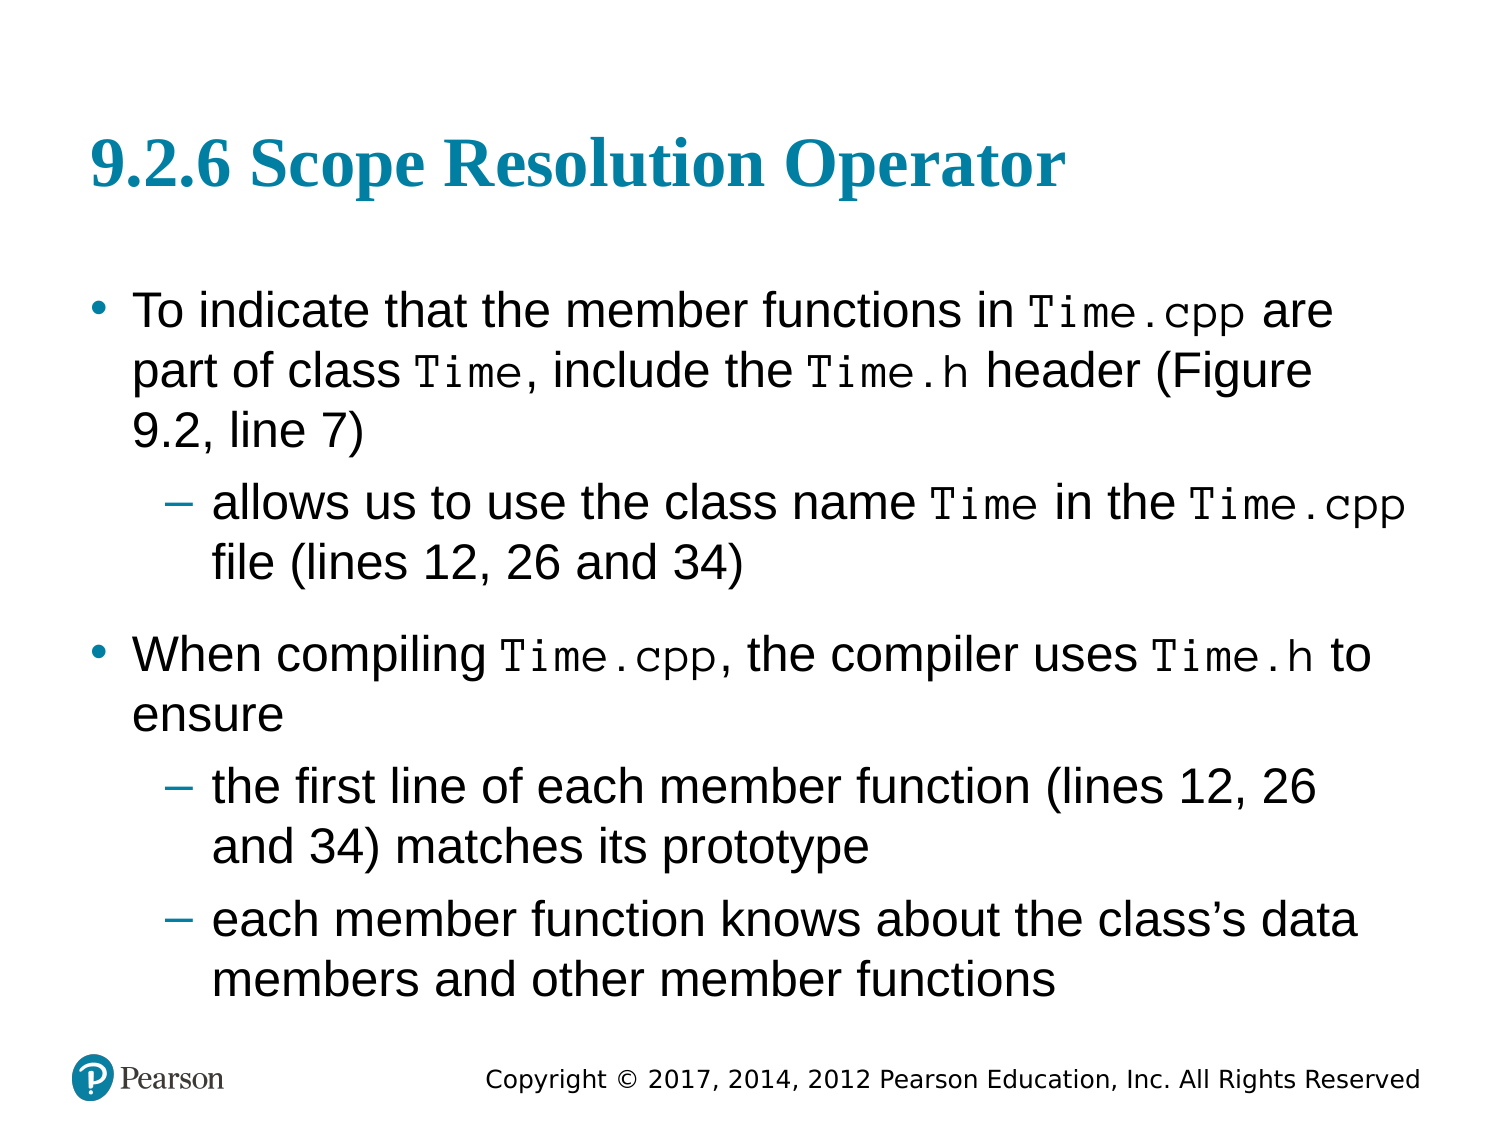

# 9.2.6 Scope Resolution Operator
To indicate that the member functions in Time.cpp are part of class Time, include the Time.h header (Figure 9.2, line 7)
allows us to use the class name Time in the Time.cpp file (lines 12, 26 and 34)
When compiling Time.cpp, the compiler uses Time.h to ensure
the first line of each member function (lines 12, 26 and 34) matches its prototype
each member function knows about the class’s data members and other member functions